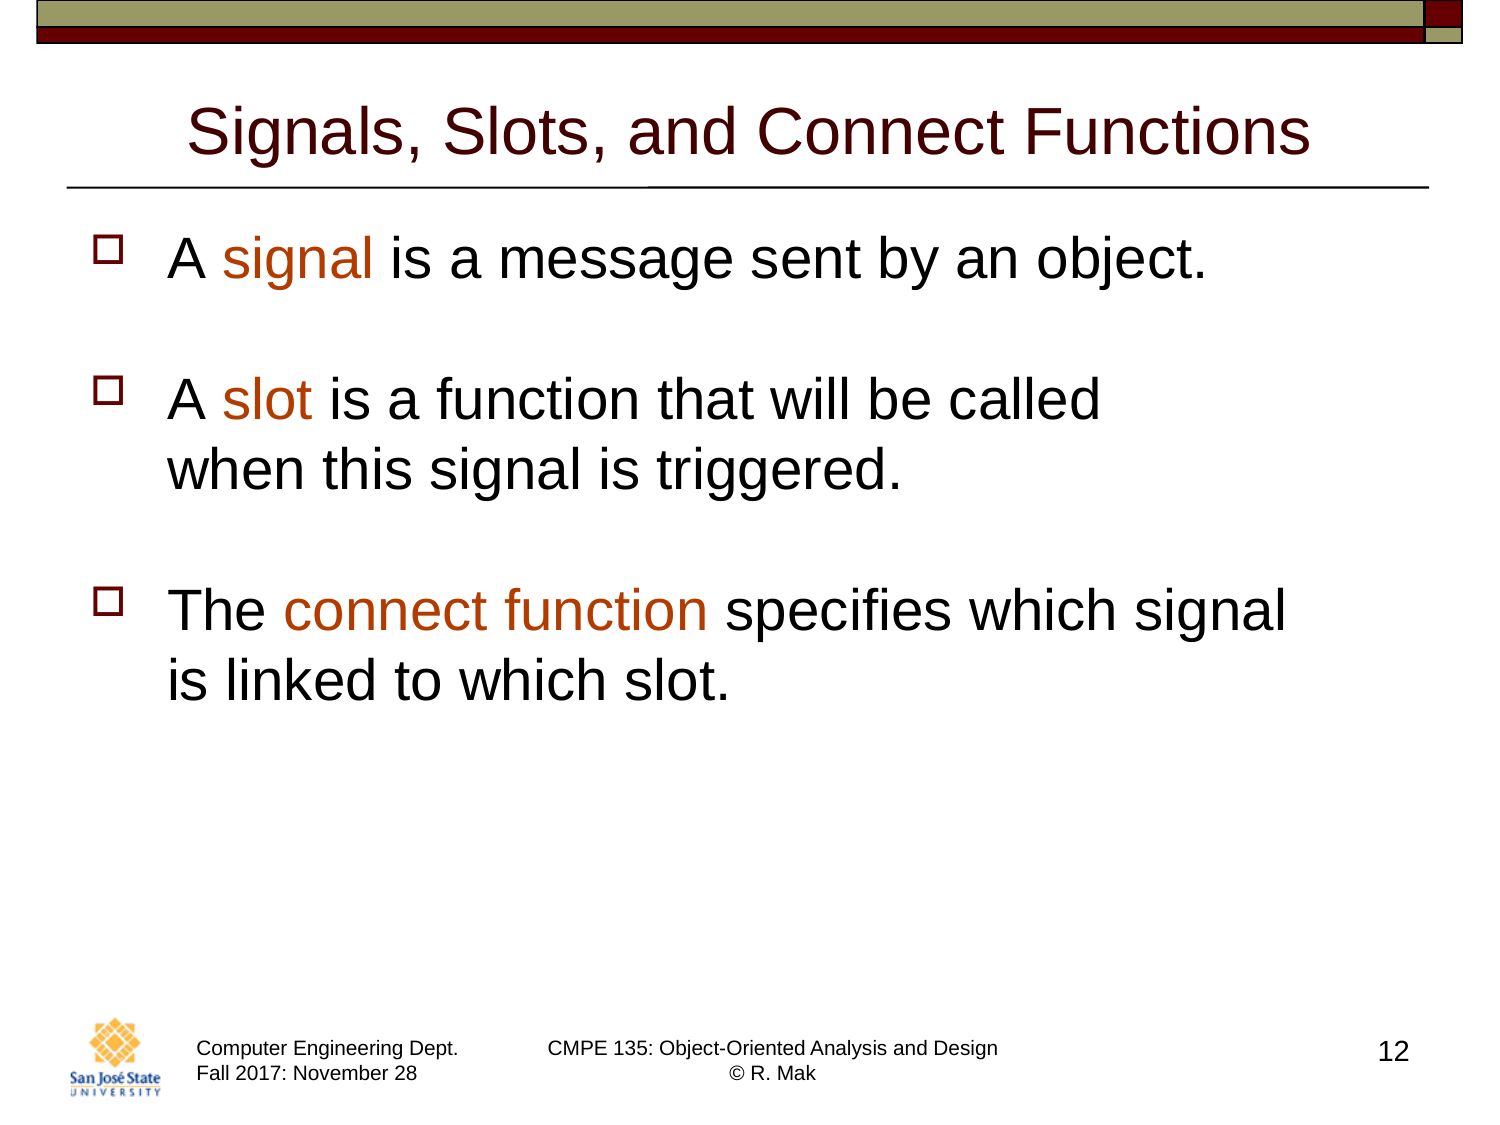

# Signals, Slots, and Connect Functions
A signal is a message sent by an object.

A slot is a function that will be called
when this signal is triggered.

The connect function specifies which signal 
is linked to which slot.
12